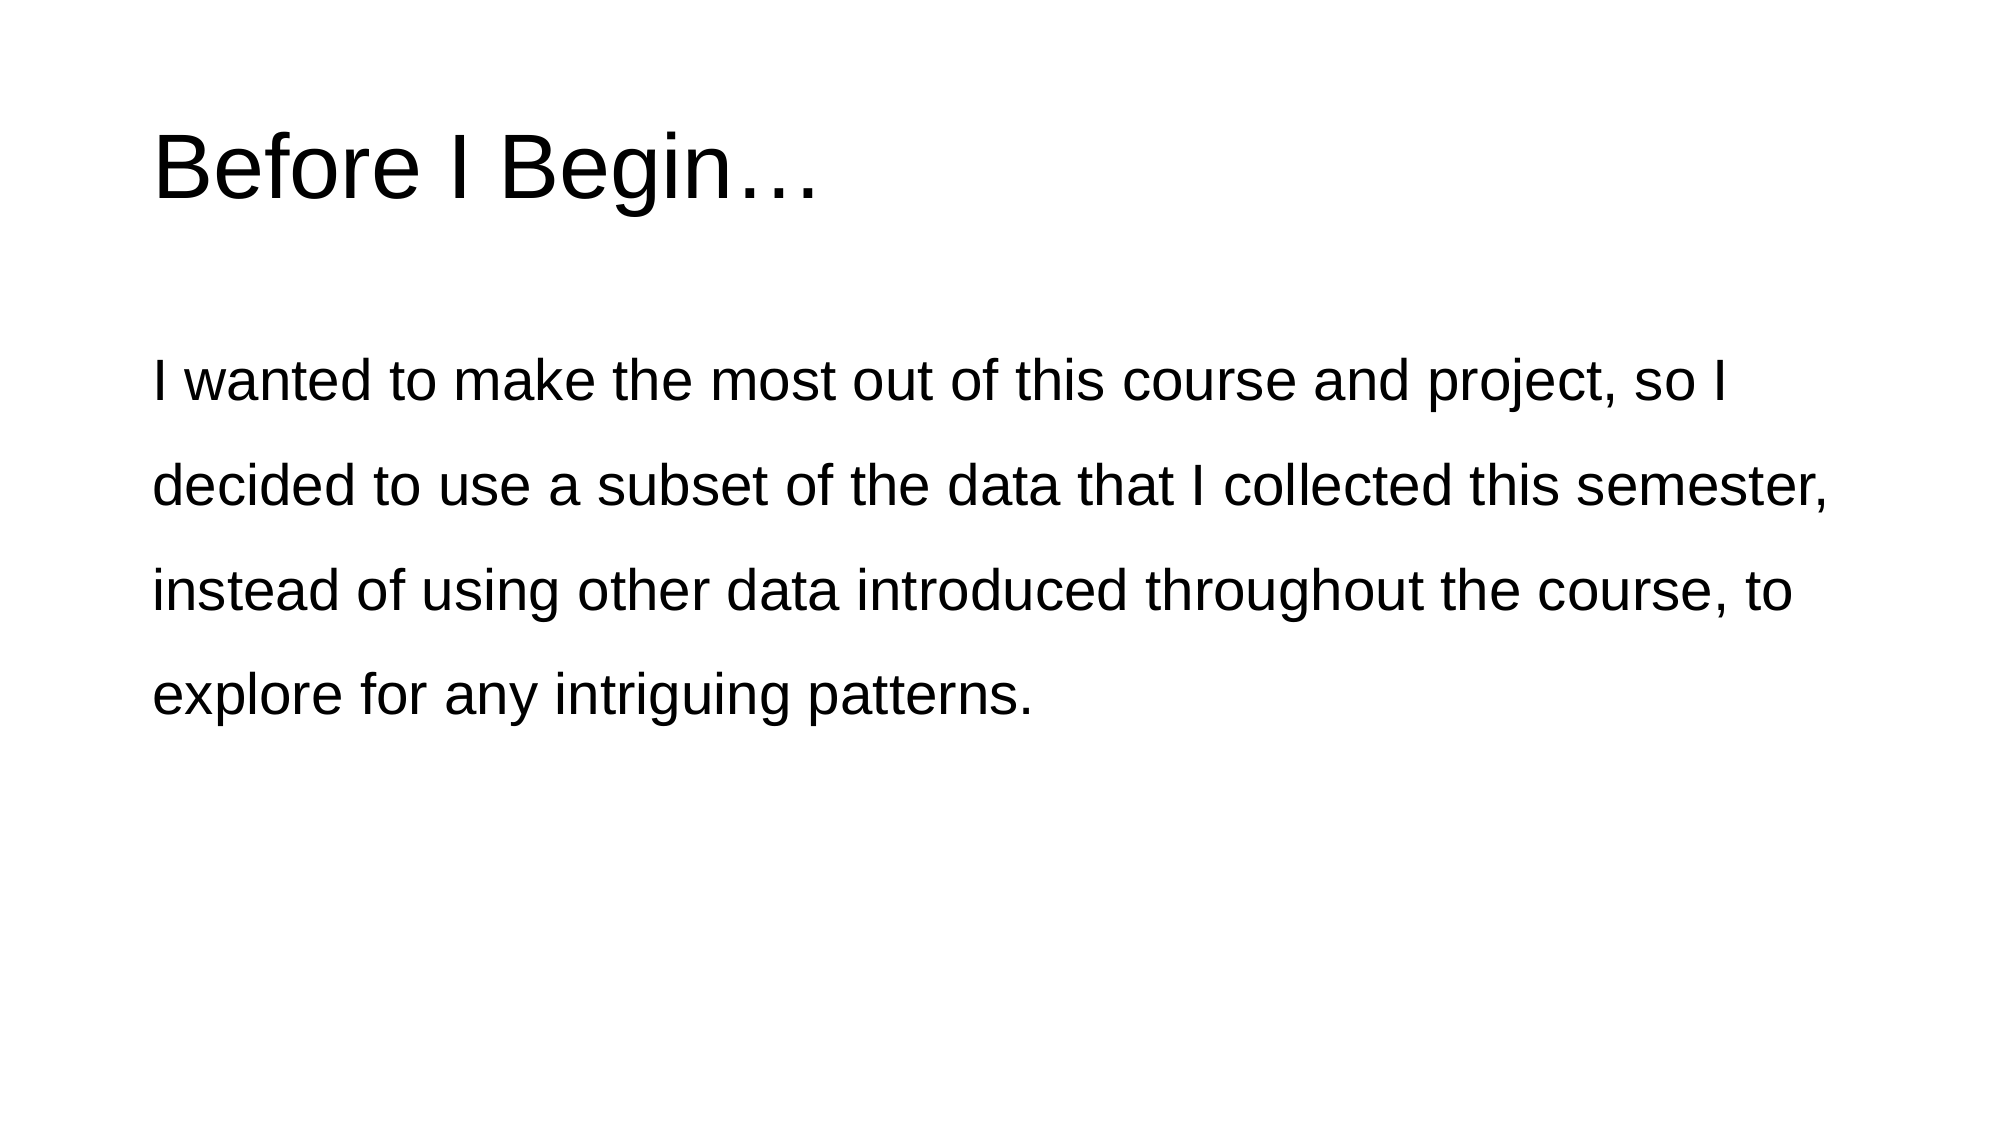

# Before I Begin…
I wanted to make the most out of this course and project, so I decided to use a subset of the data that I collected this semester, instead of using other data introduced throughout the course, to explore for any intriguing patterns.